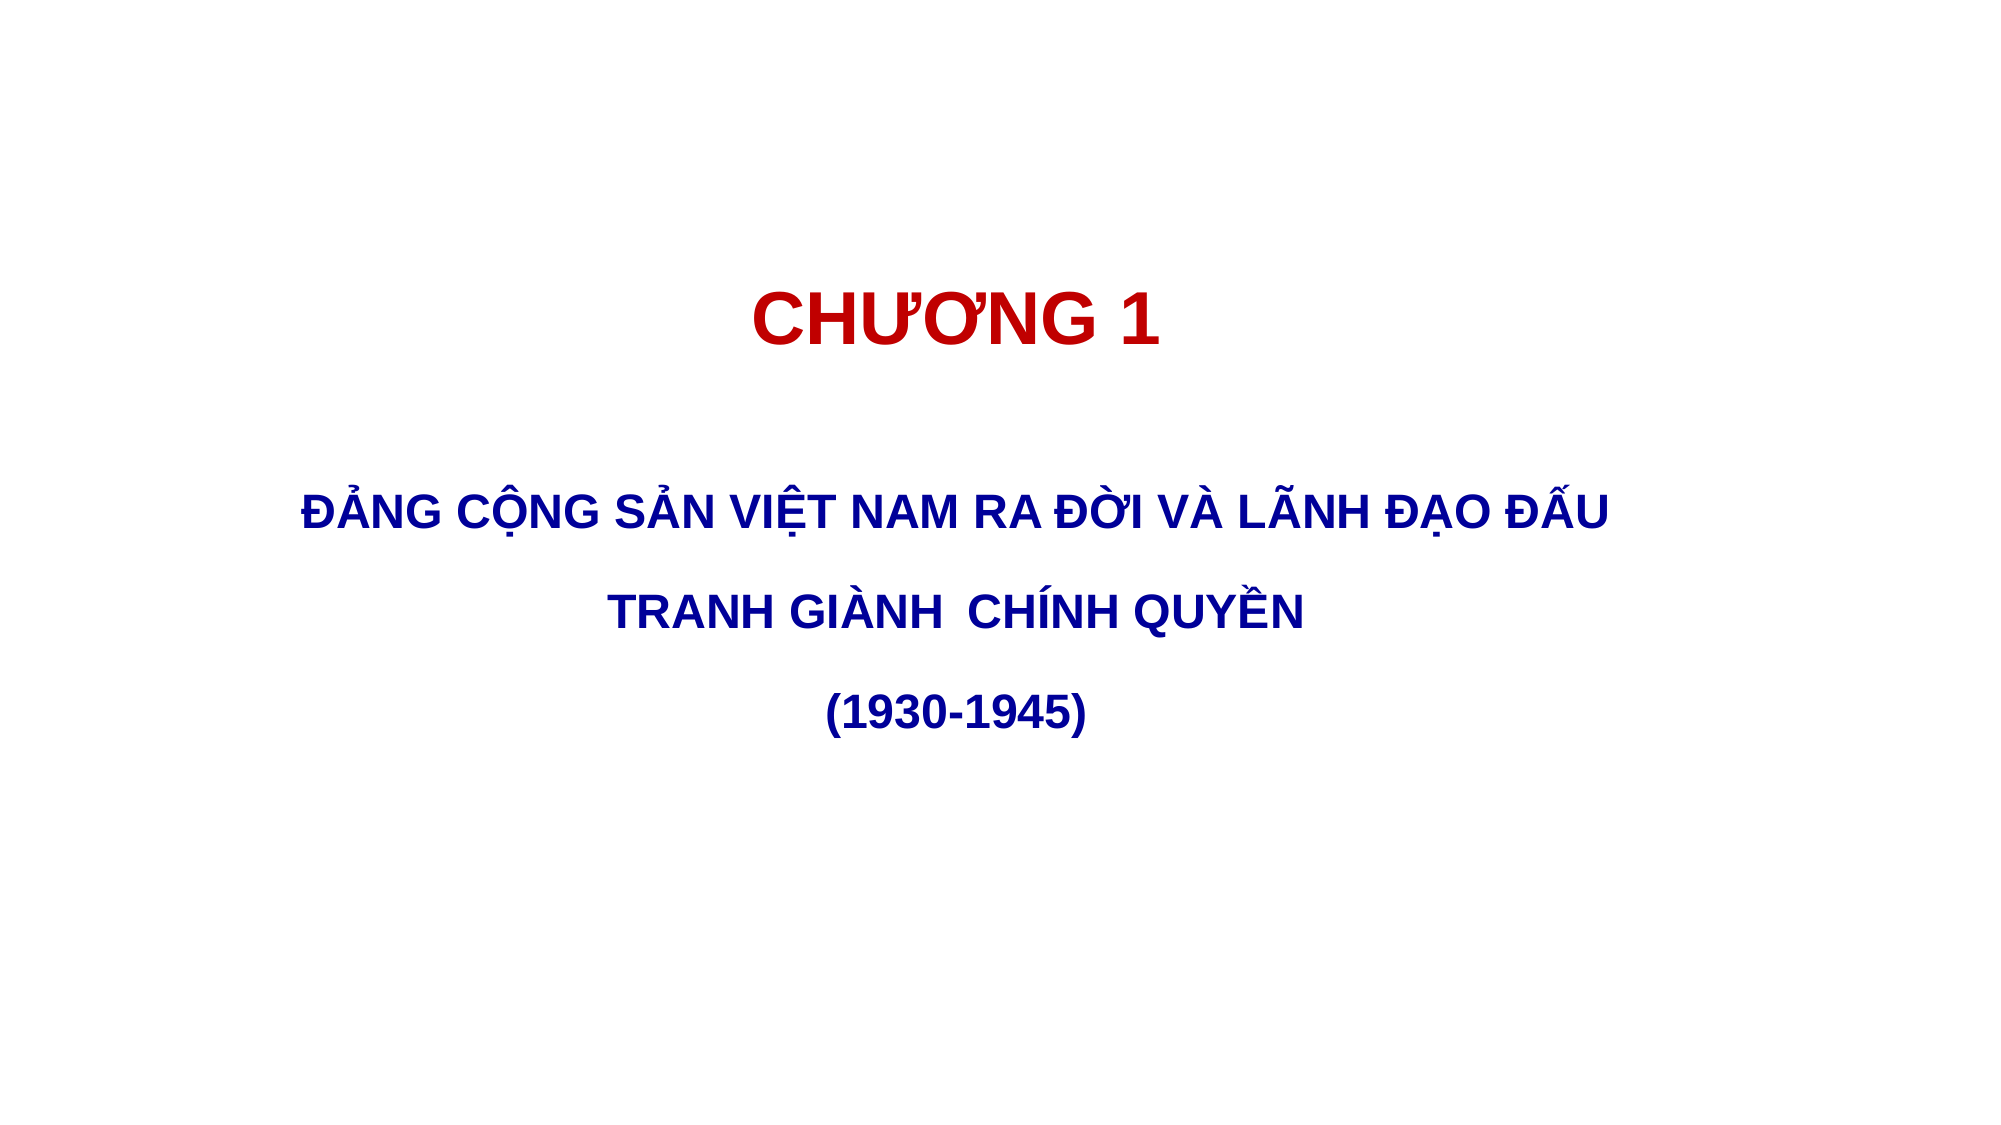

CHƯƠNG 1
ĐẢNG CỘNG SẢN VIỆT NAM RA ĐỜI VÀ LÃNH ĐẠO ĐẤU TRANH GIÀNH CHÍNH QUYỀN
(1930-1945)